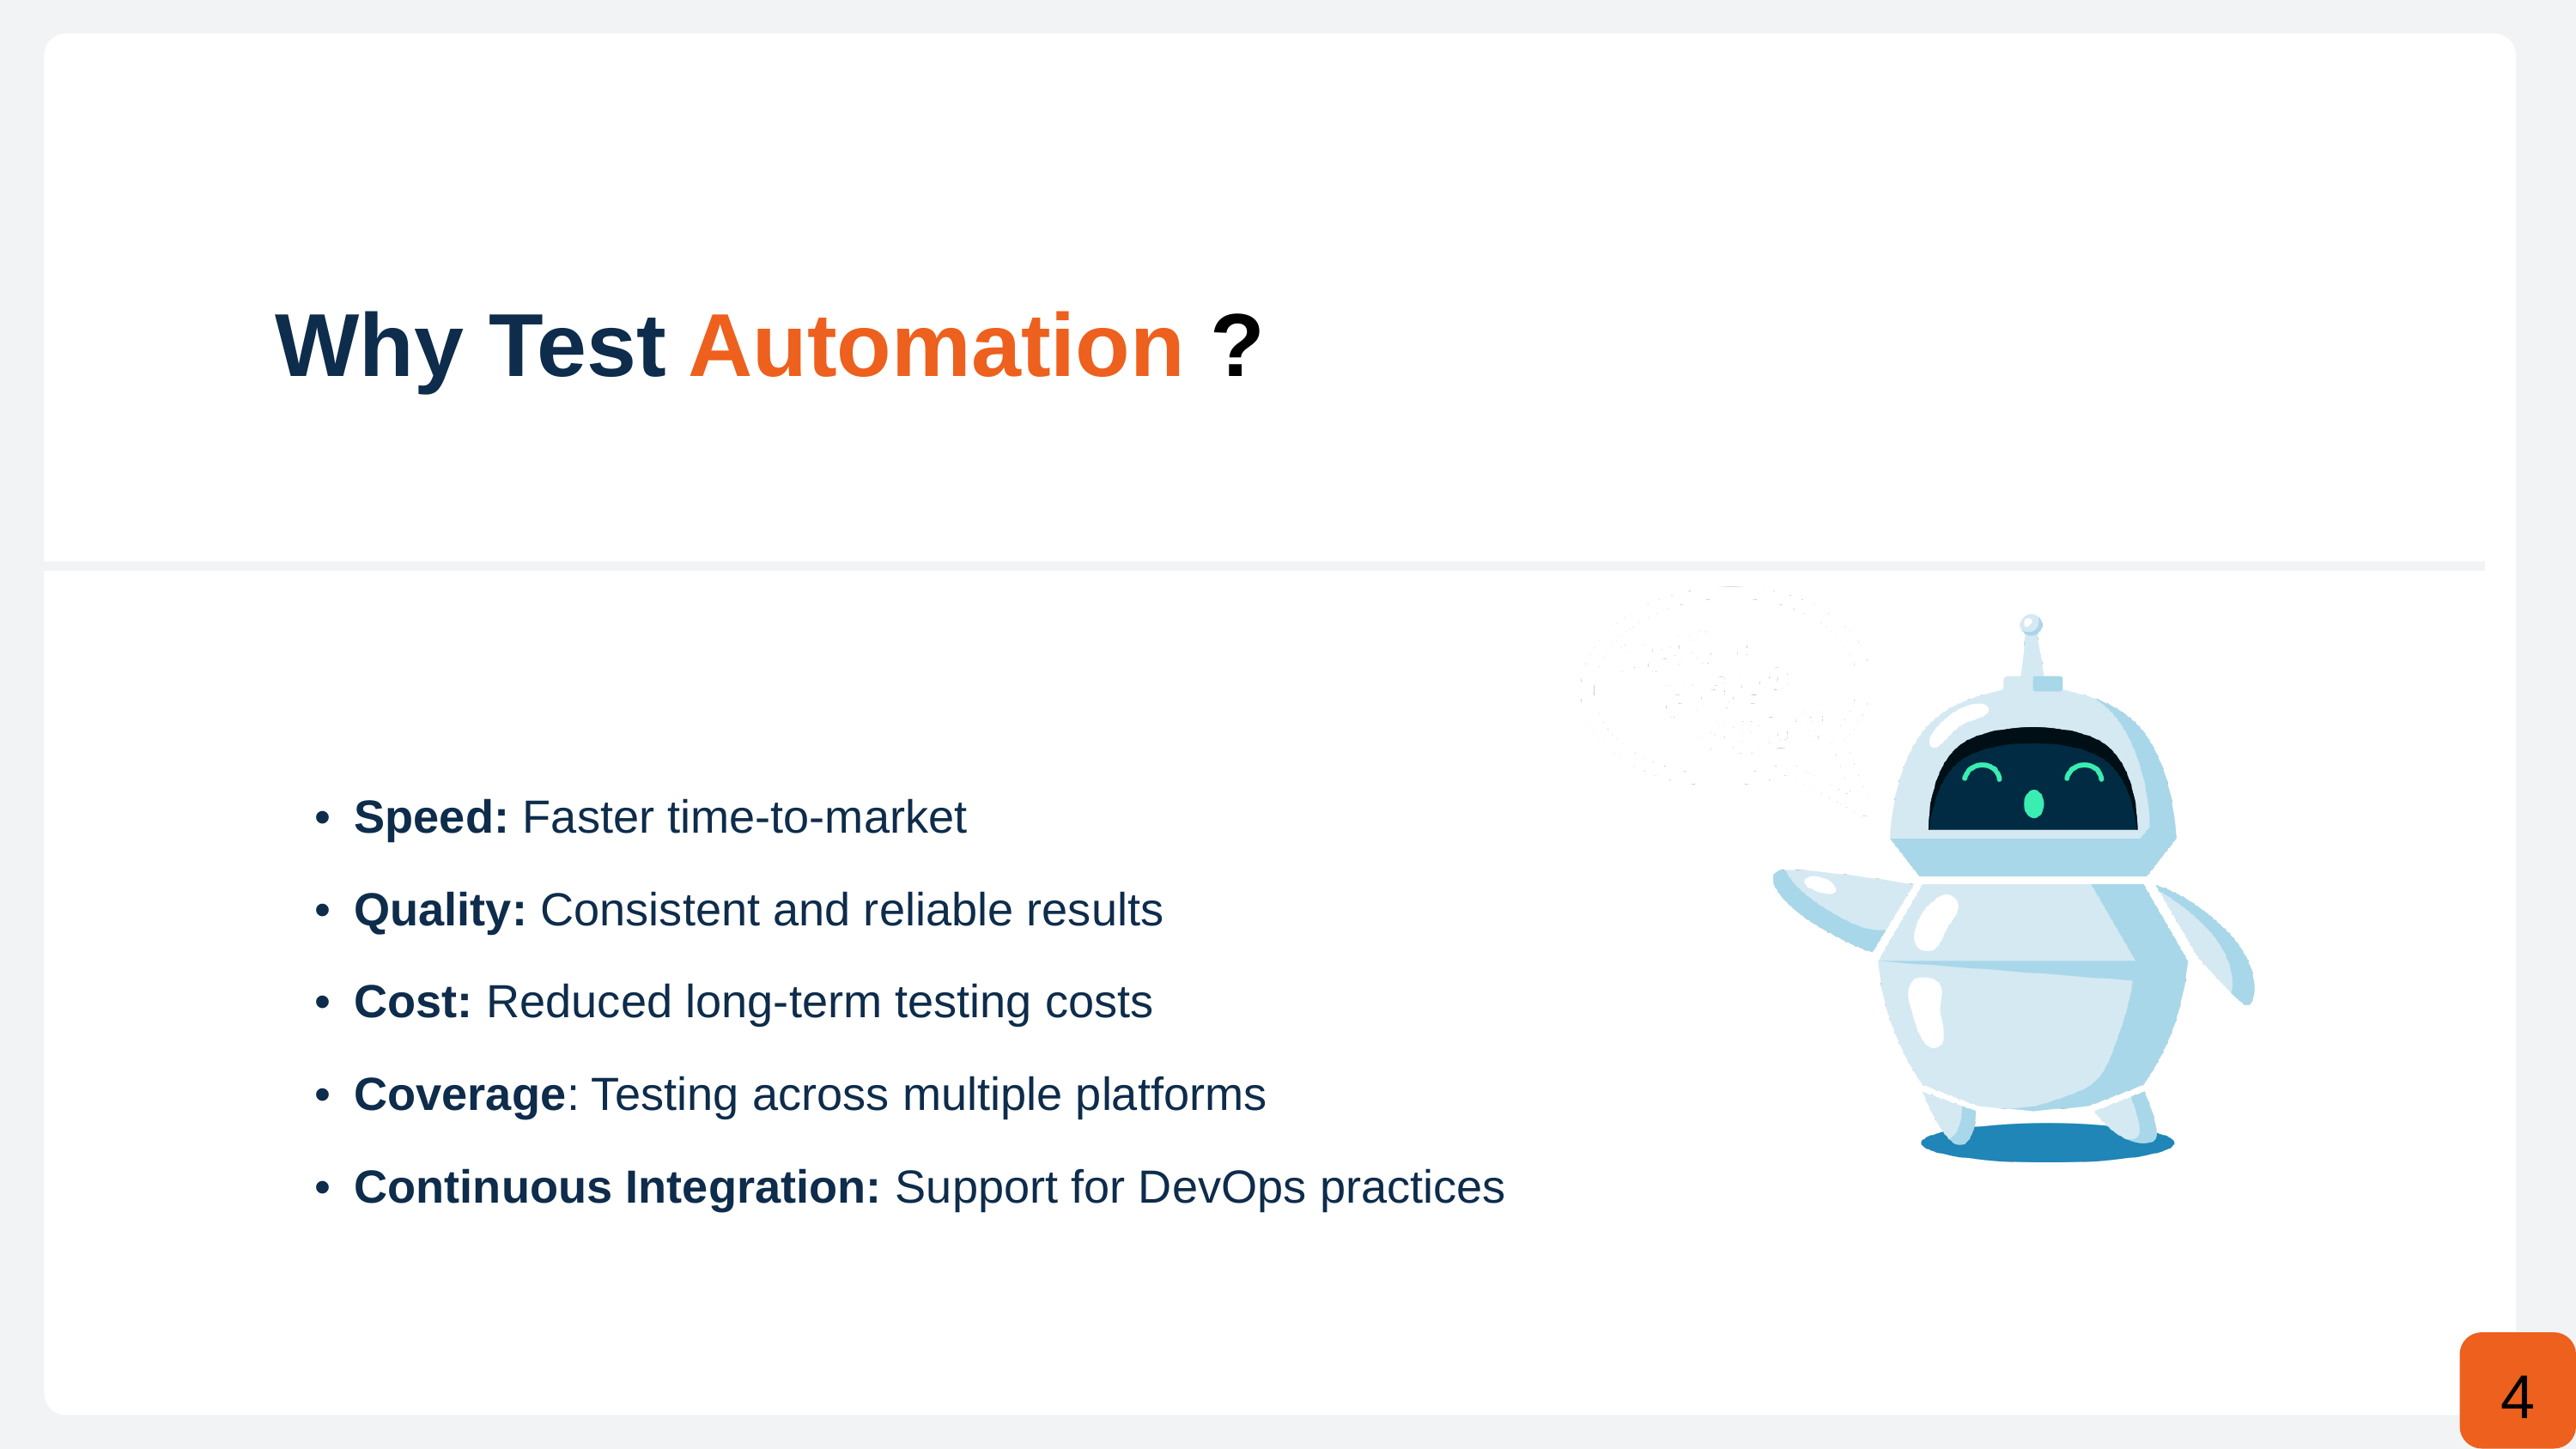

|  | Why Test Automation ? |  |
| --- | --- | --- |
|  | Speed: Faster time-to-market Quality: Consistent and reliable results Cost: Reduced long-term testing costs Coverage: Testing across multiple platforms Continuous Integration: Support for DevOps practices |  |

4